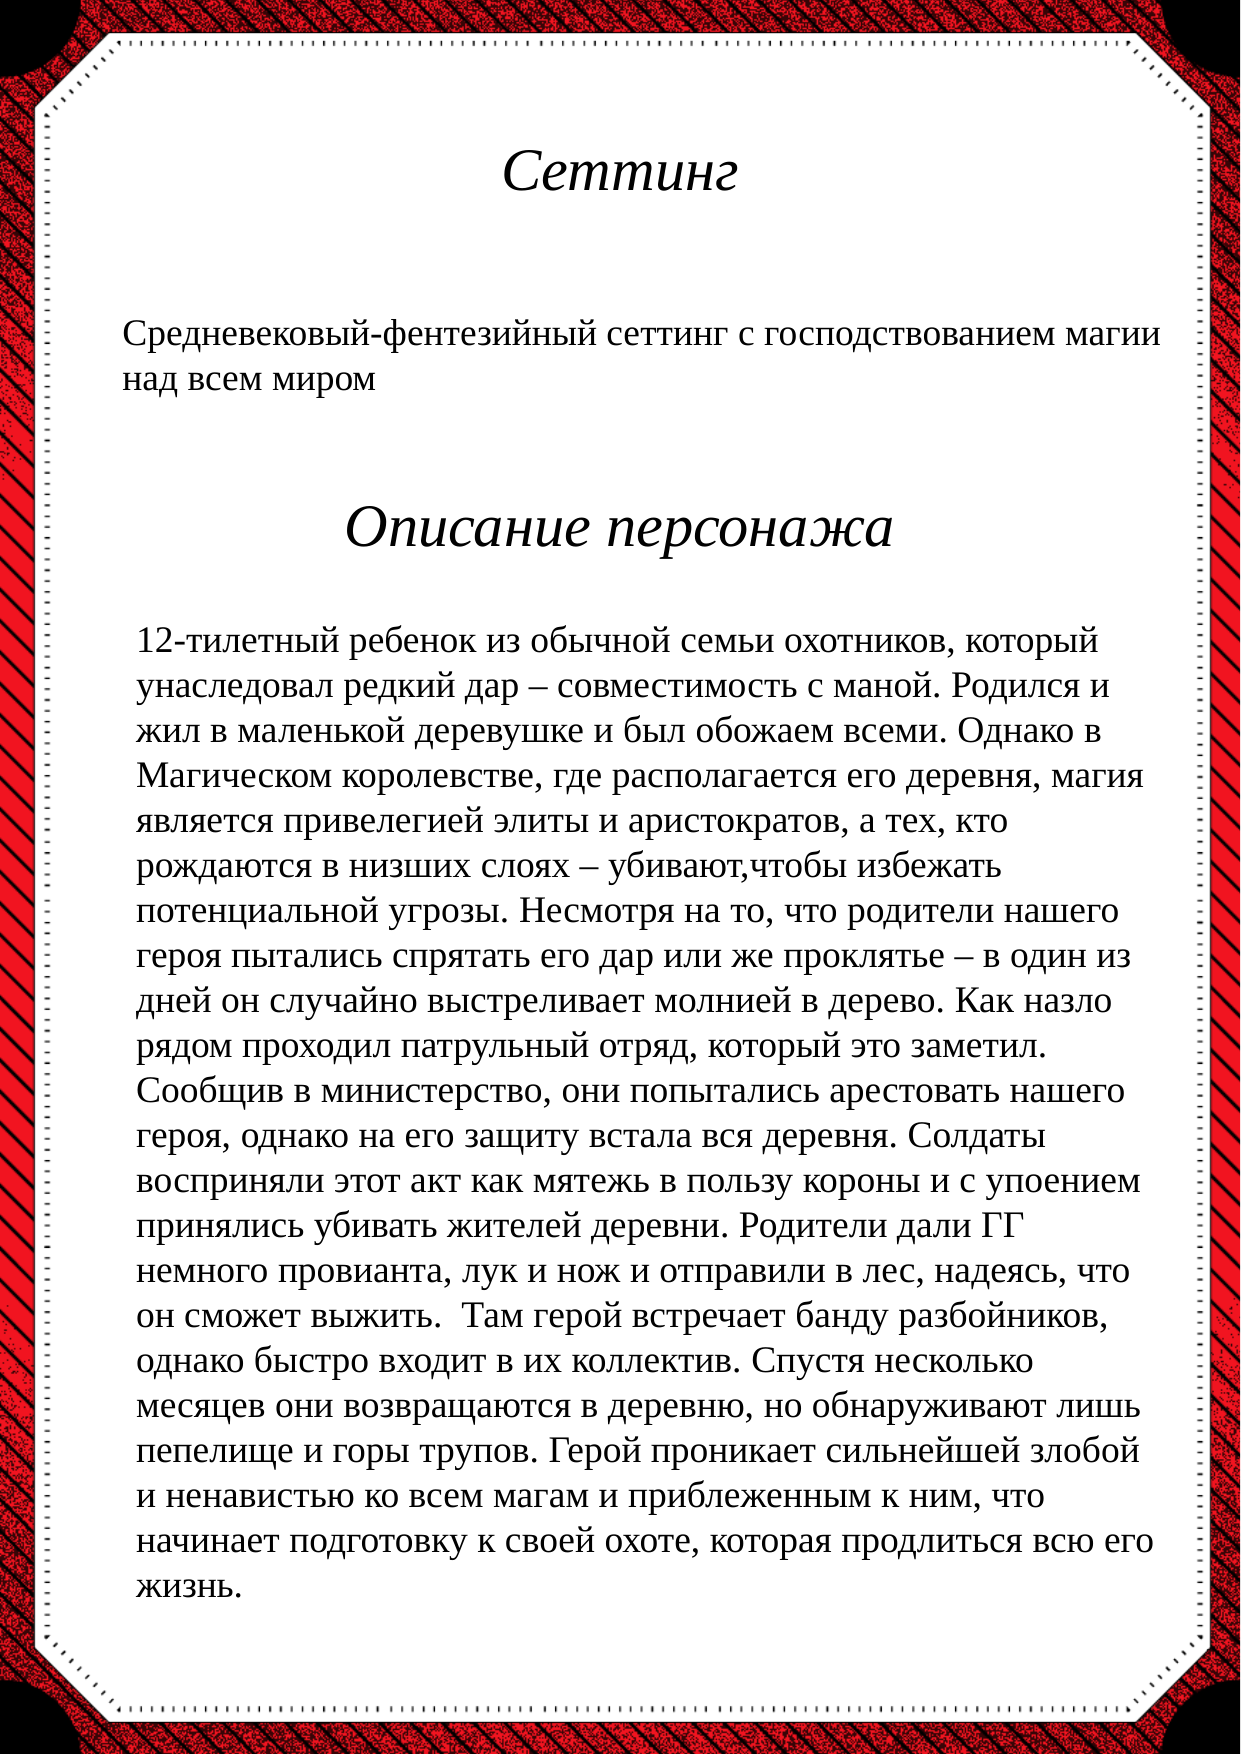

# Сеттинг
Средневековый-фентезийный сеттинг с господствованием магии над всем миром
Описание персонажа
12-тилетный ребенок из обычной семьи охотников, который унаследовал редкий дар – совместимость с маной. Родился и жил в маленькой деревушке и был обожаем всеми. Однако в Магическом королевстве, где располагается его деревня, магия является привелегией элиты и аристократов, а тех, кто рождаются в низших слоях – убивают,чтобы избежать потенциальной угрозы. Несмотря на то, что родители нашего героя пытались спрятать его дар или же проклятье – в один из дней он случайно выстреливает молнией в дерево. Как назло рядом проходил патрульный отряд, который это заметил. Сообщив в министерство, они попытались арестовать нашего героя, однако на его защиту встала вся деревня. Солдаты восприняли этот акт как мятежь в пользу короны и с упоением принялись убивать жителей деревни. Родители дали ГГ немного провианта, лук и нож и отправили в лес, надеясь, что он сможет выжить.  Там герой встречает банду разбойников, однако быстро входит в их коллектив. Спустя несколько месяцев они возвращаются в деревню, но обнаруживают лишь пепелище и горы трупов. Герой проникает сильнейшей злобой и ненавистью ко всем магам и приблеженным к ним, что начинает подготовку к своей охоте, которая продлиться всю его жизнь.